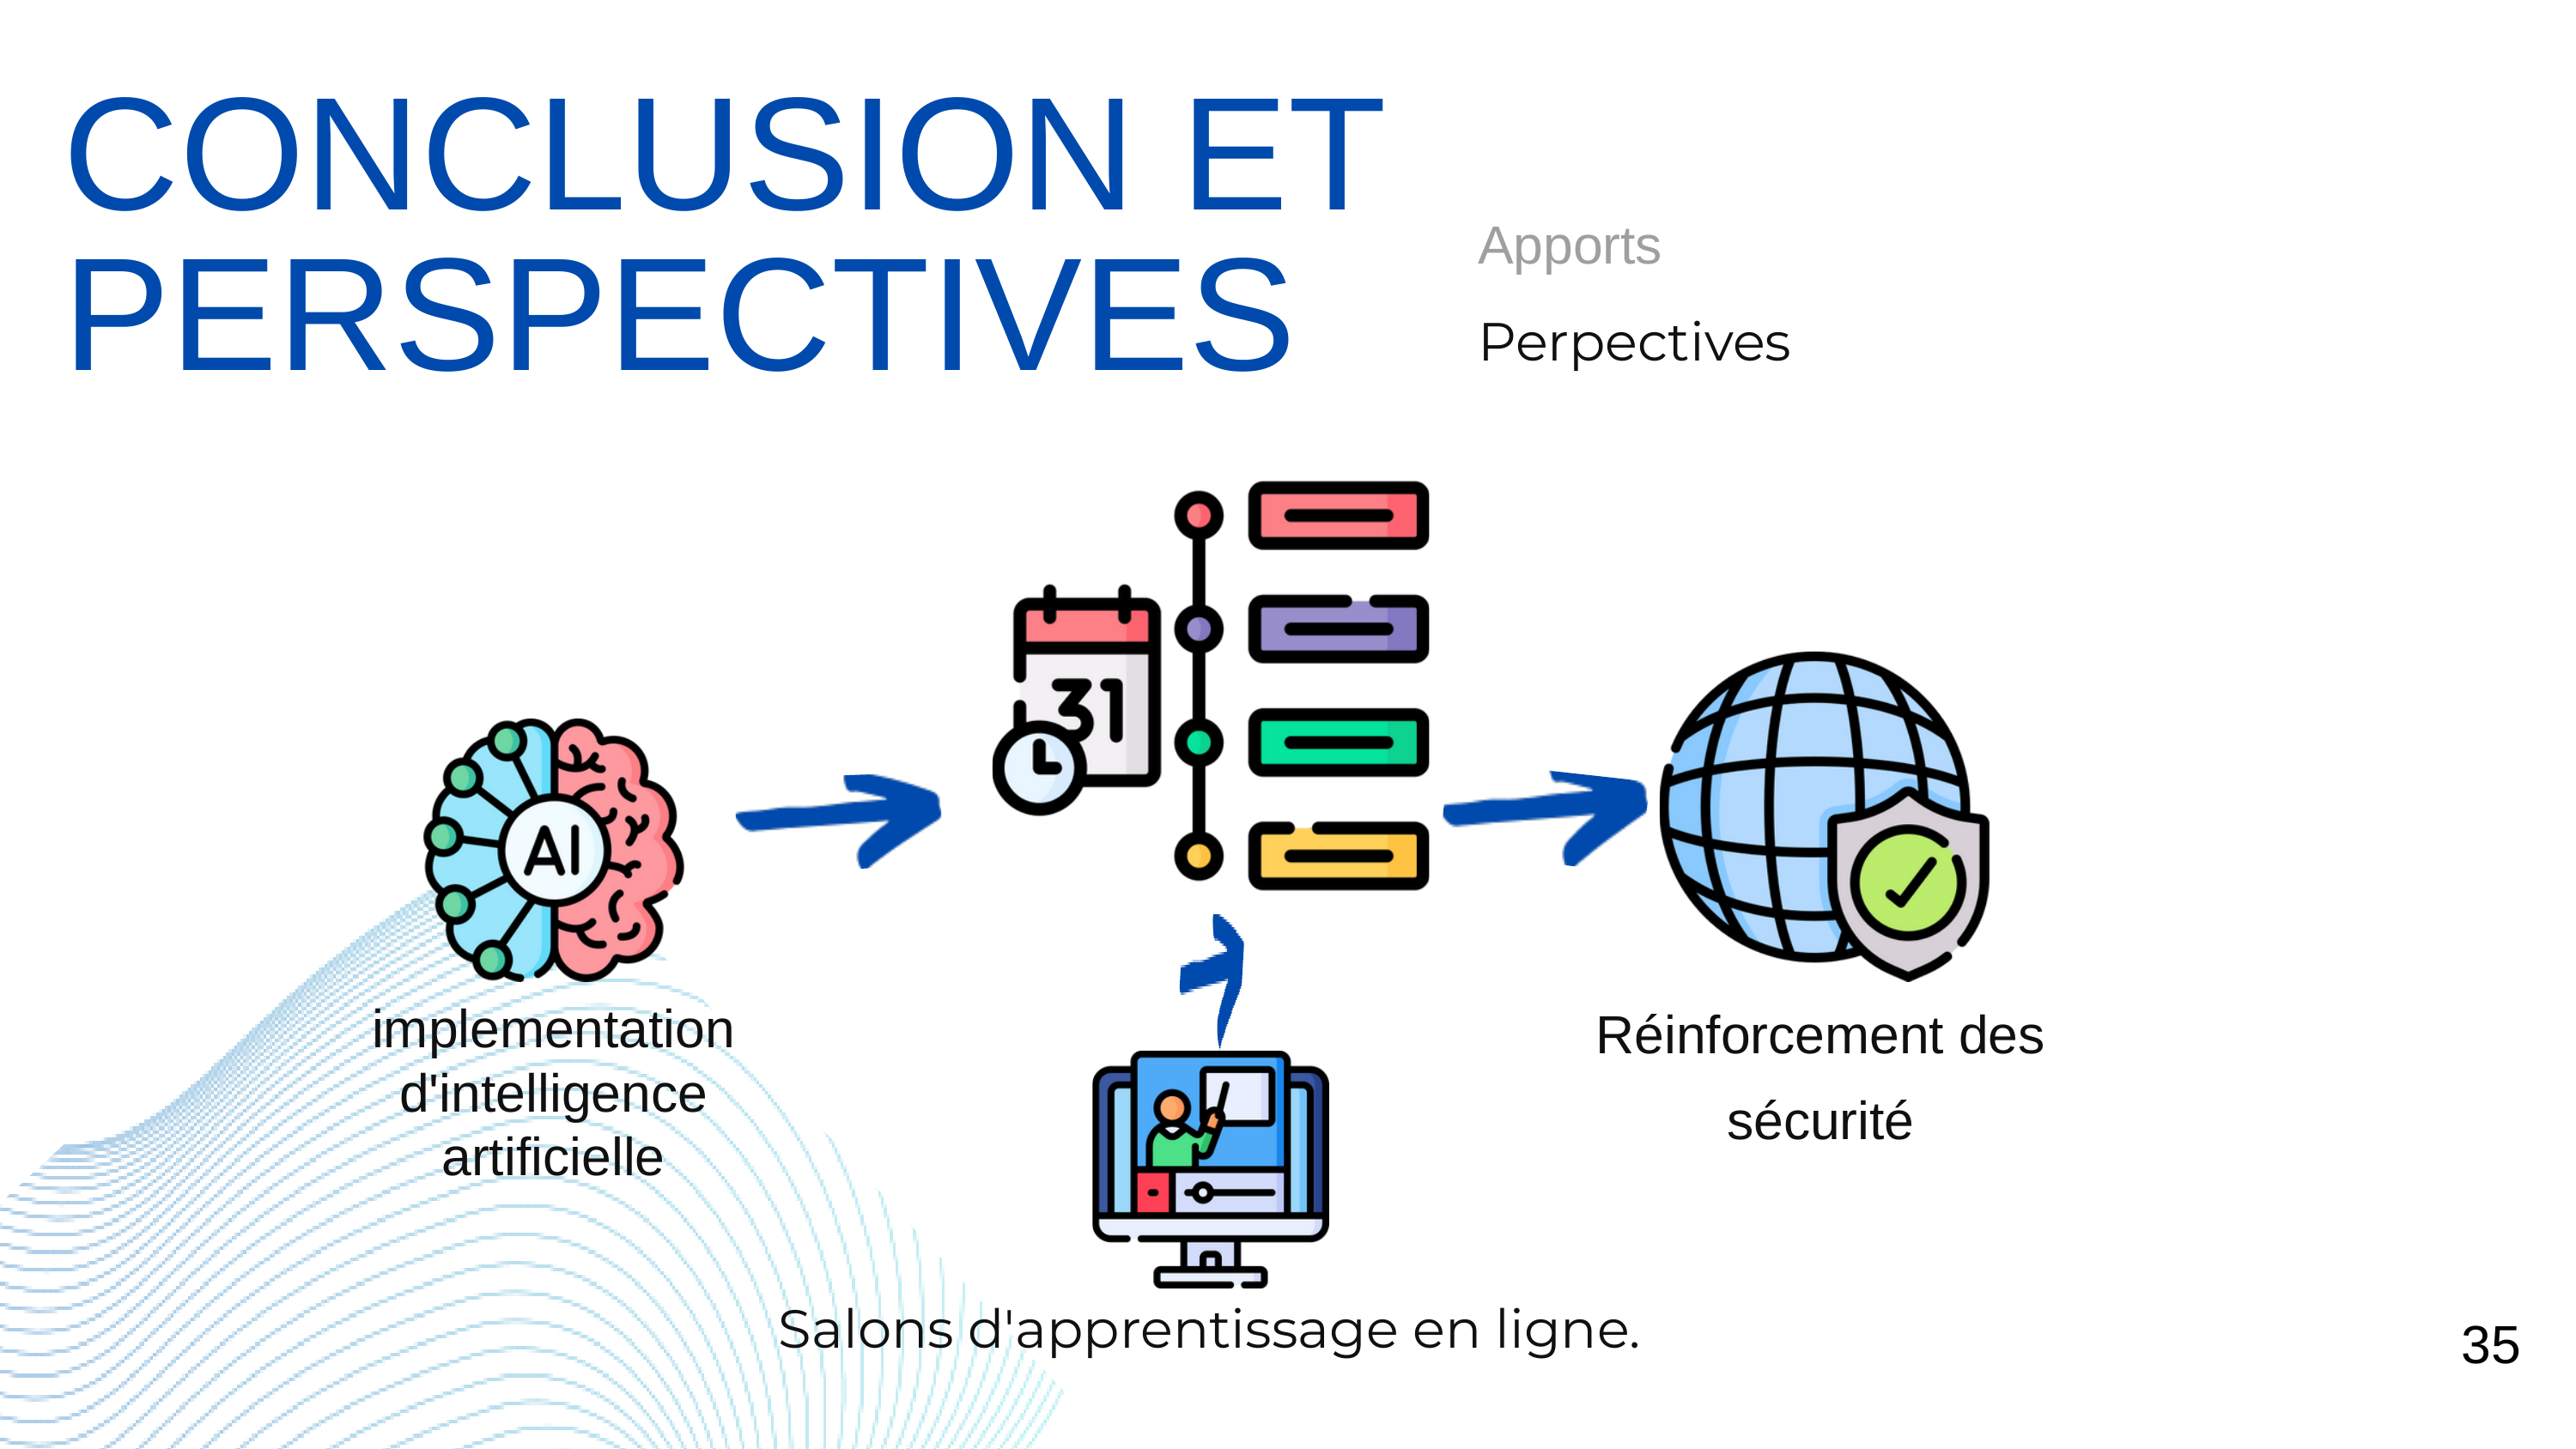

CONCLUSION ET PERSPECTIVES
Apports
Perpectives

Réinforcement des sécurité
implementation
d'intelligence
artificielle

Salons d'apprentissage en ligne.
35